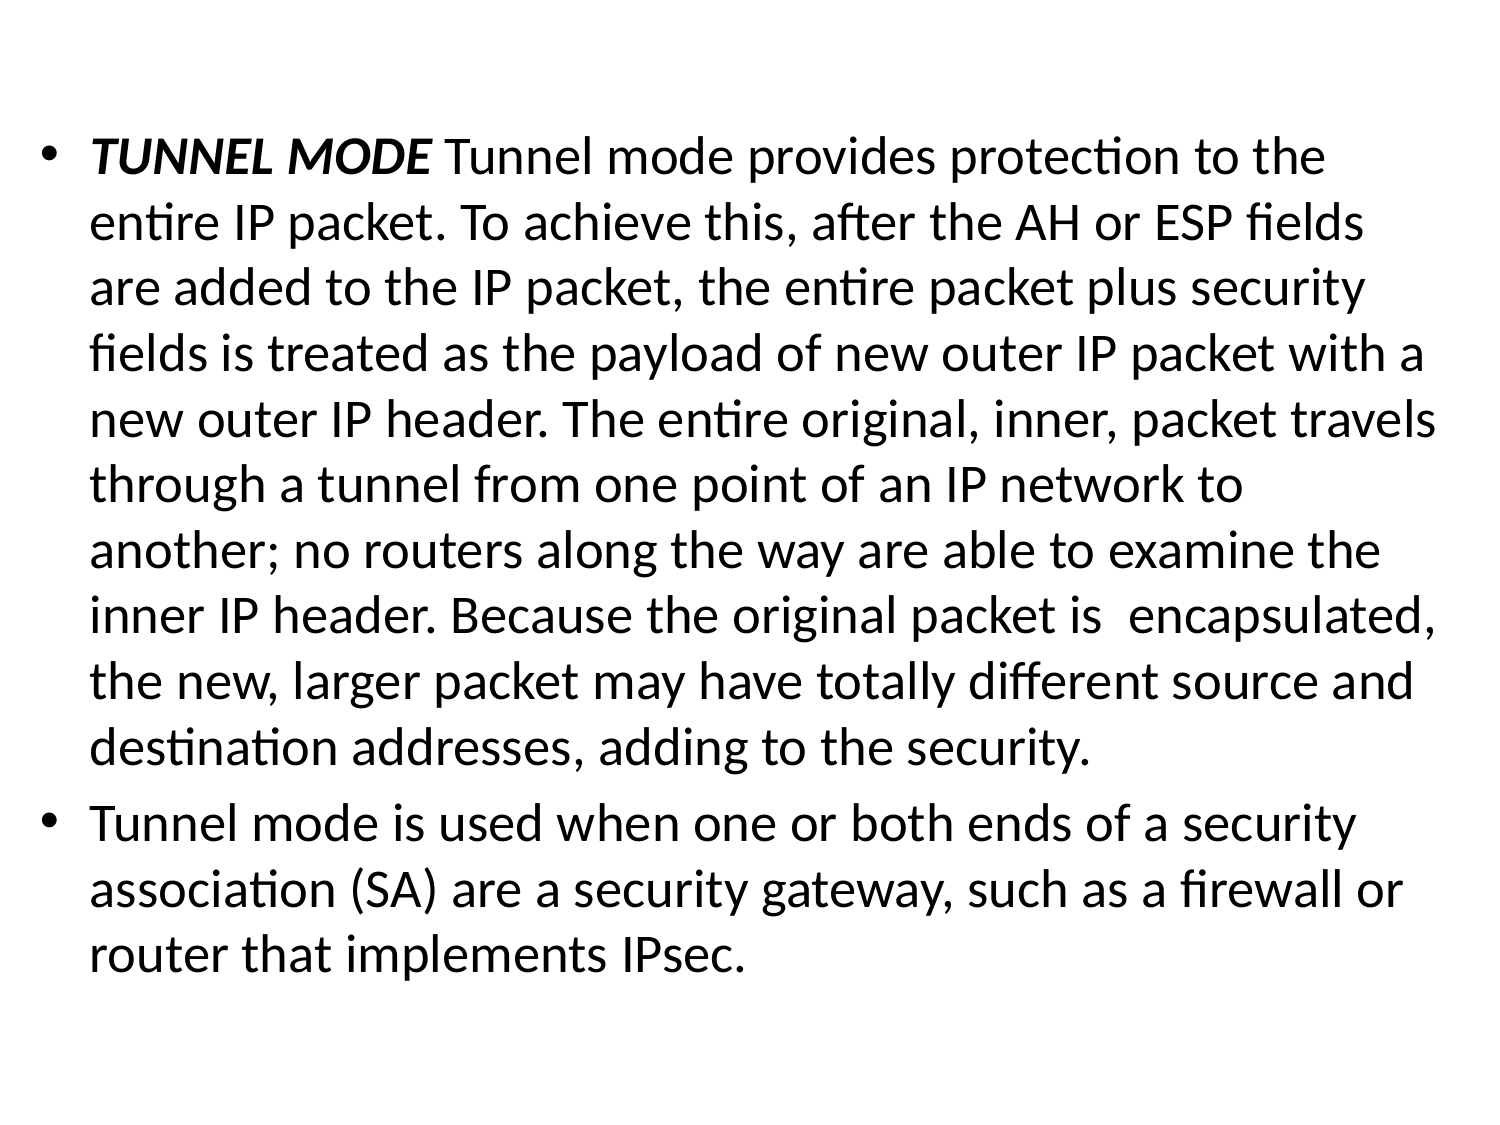

#
TUNNEL MODE Tunnel mode provides protection to the entire IP packet. To achieve this, after the AH or ESP fields are added to the IP packet, the entire packet plus security fields is treated as the payload of new outer IP packet with a new outer IP header. The entire original, inner, packet travels through a tunnel from one point of an IP network to another; no routers along the way are able to examine the inner IP header. Because the original packet is  encapsulated, the new, larger packet may have totally different source and destination addresses, adding to the security.
Tunnel mode is used when one or both ends of a security association (SA) are a security gateway, such as a firewall or router that implements IPsec.